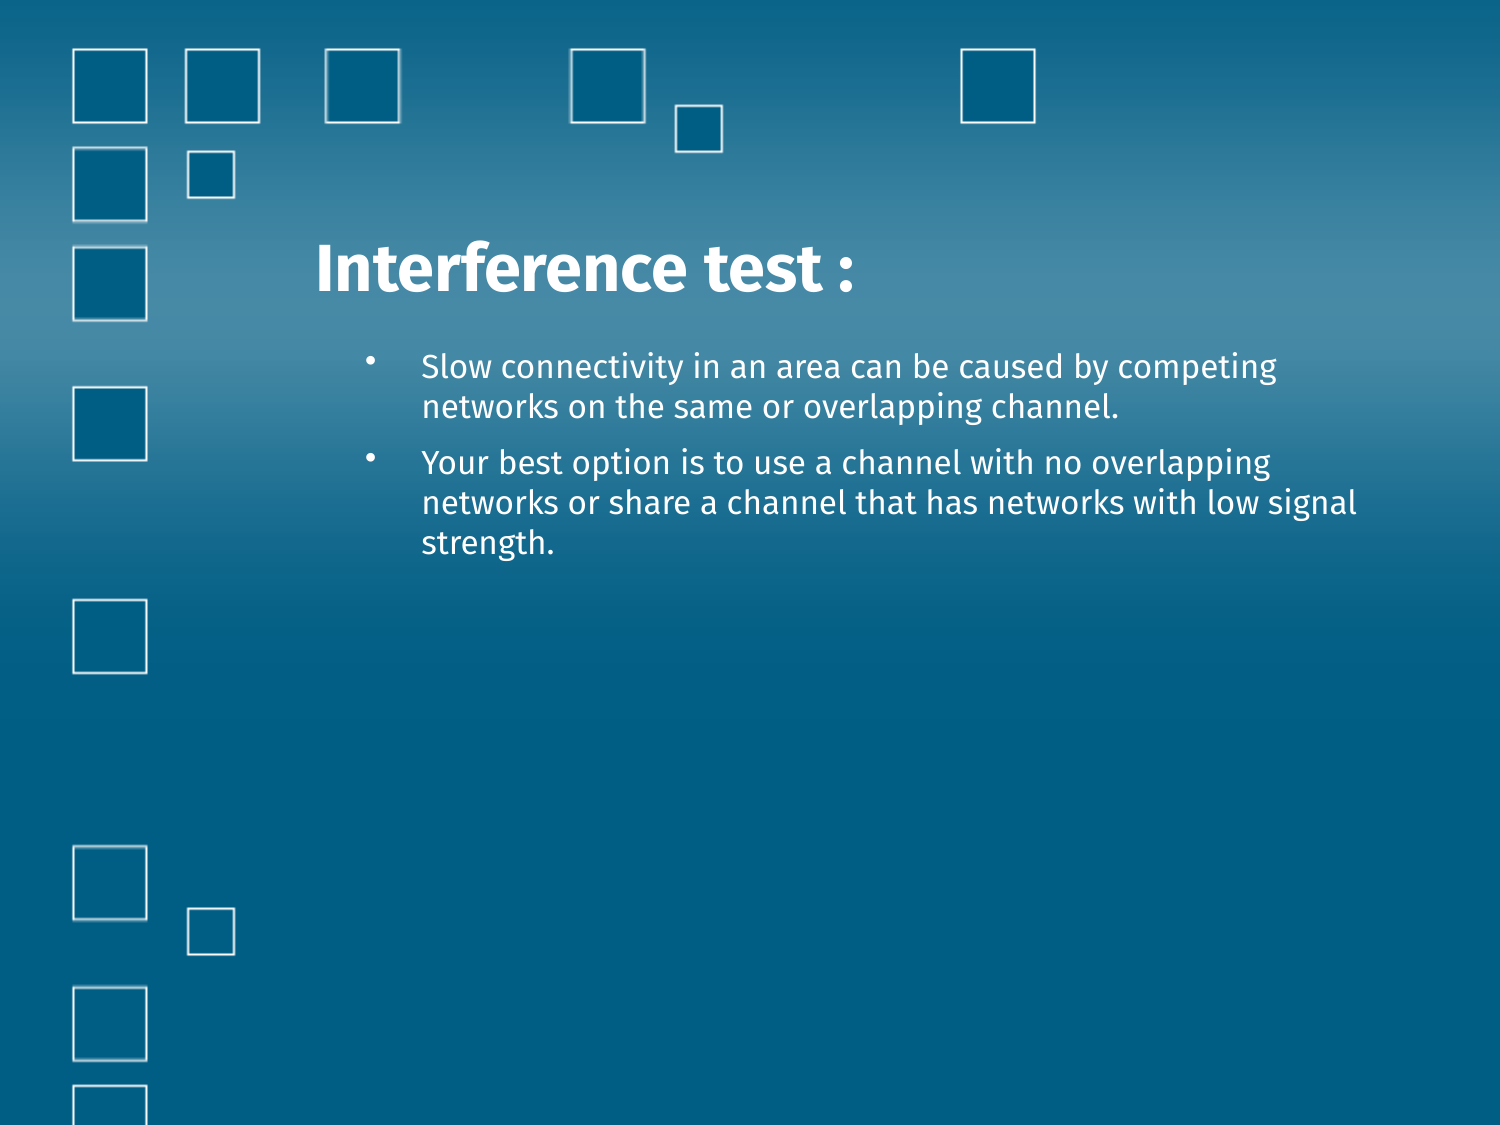

# Interference test :
Slow connectivity in an area can be caused by competing networks on the same or overlapping channel.
Your best option is to use a channel with no overlapping networks or share a channel that has networks with low signal strength.